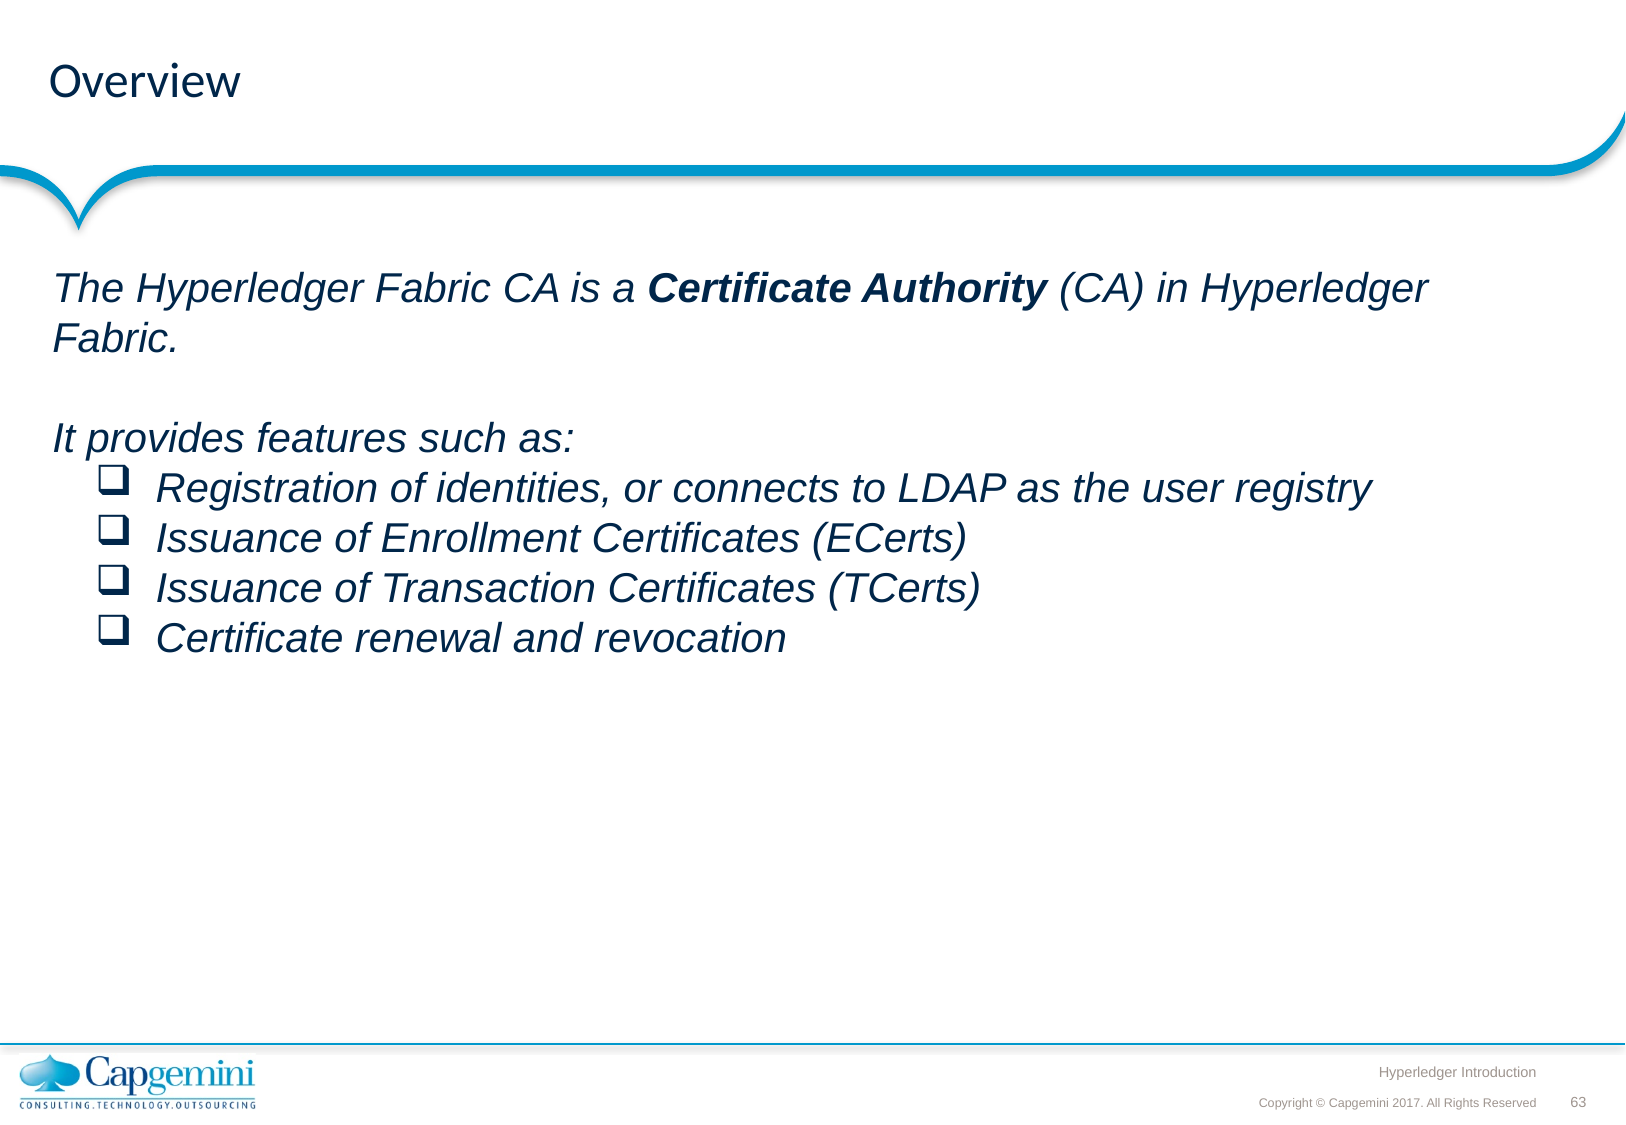

# Overview
The Hyperledger Fabric CA is a Certificate Authority (CA) in Hyperledger Fabric.

It provides features such as:
  Registration of identities, or connects to LDAP as the user registry
  Issuance of Enrollment Certificates (ECerts)
  Issuance of Transaction Certificates (TCerts)
  Certificate renewal and revocation